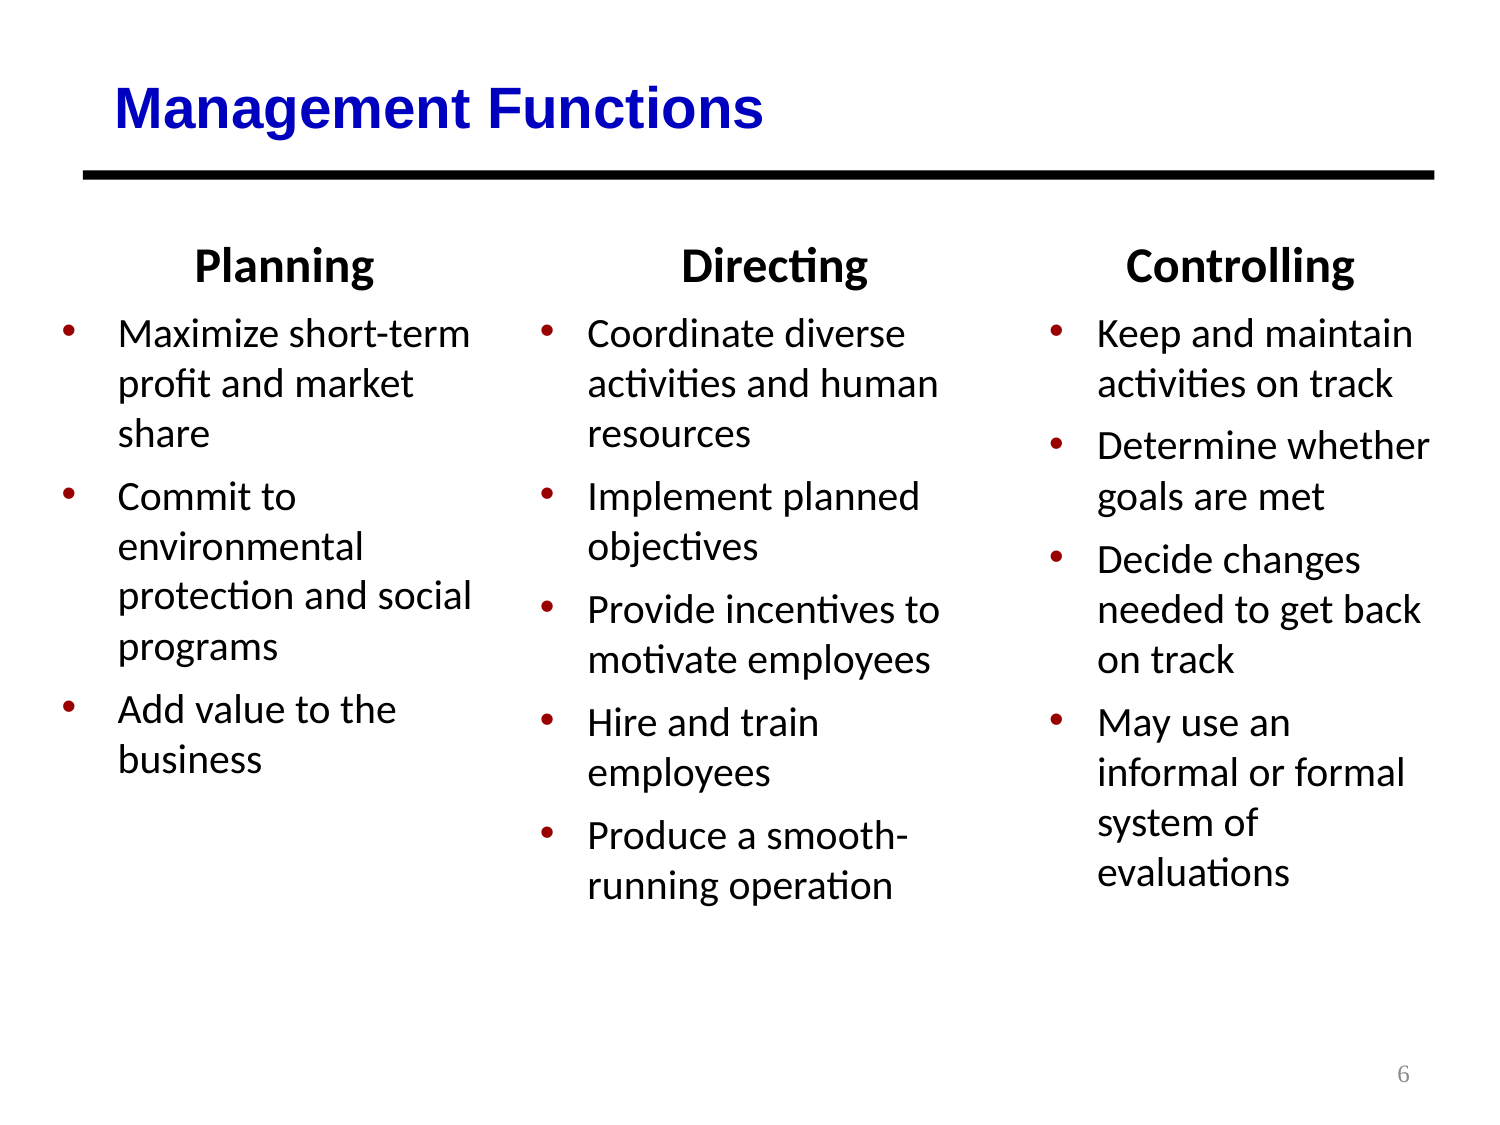

Management Functions

Planning
Maximize short-term profit and market share
Commit to environmental protection and social programs
Add value to the business
Directing
Coordinate diverse activities and human resources
Implement planned objectives
Provide incentives to motivate employees
Hire and train employees
Produce a smooth-running operation
Controlling
Keep and maintain activities on track
Determine whether goals are met
Decide changes needed to get back on track
May use an informal or formal system of evaluations
6